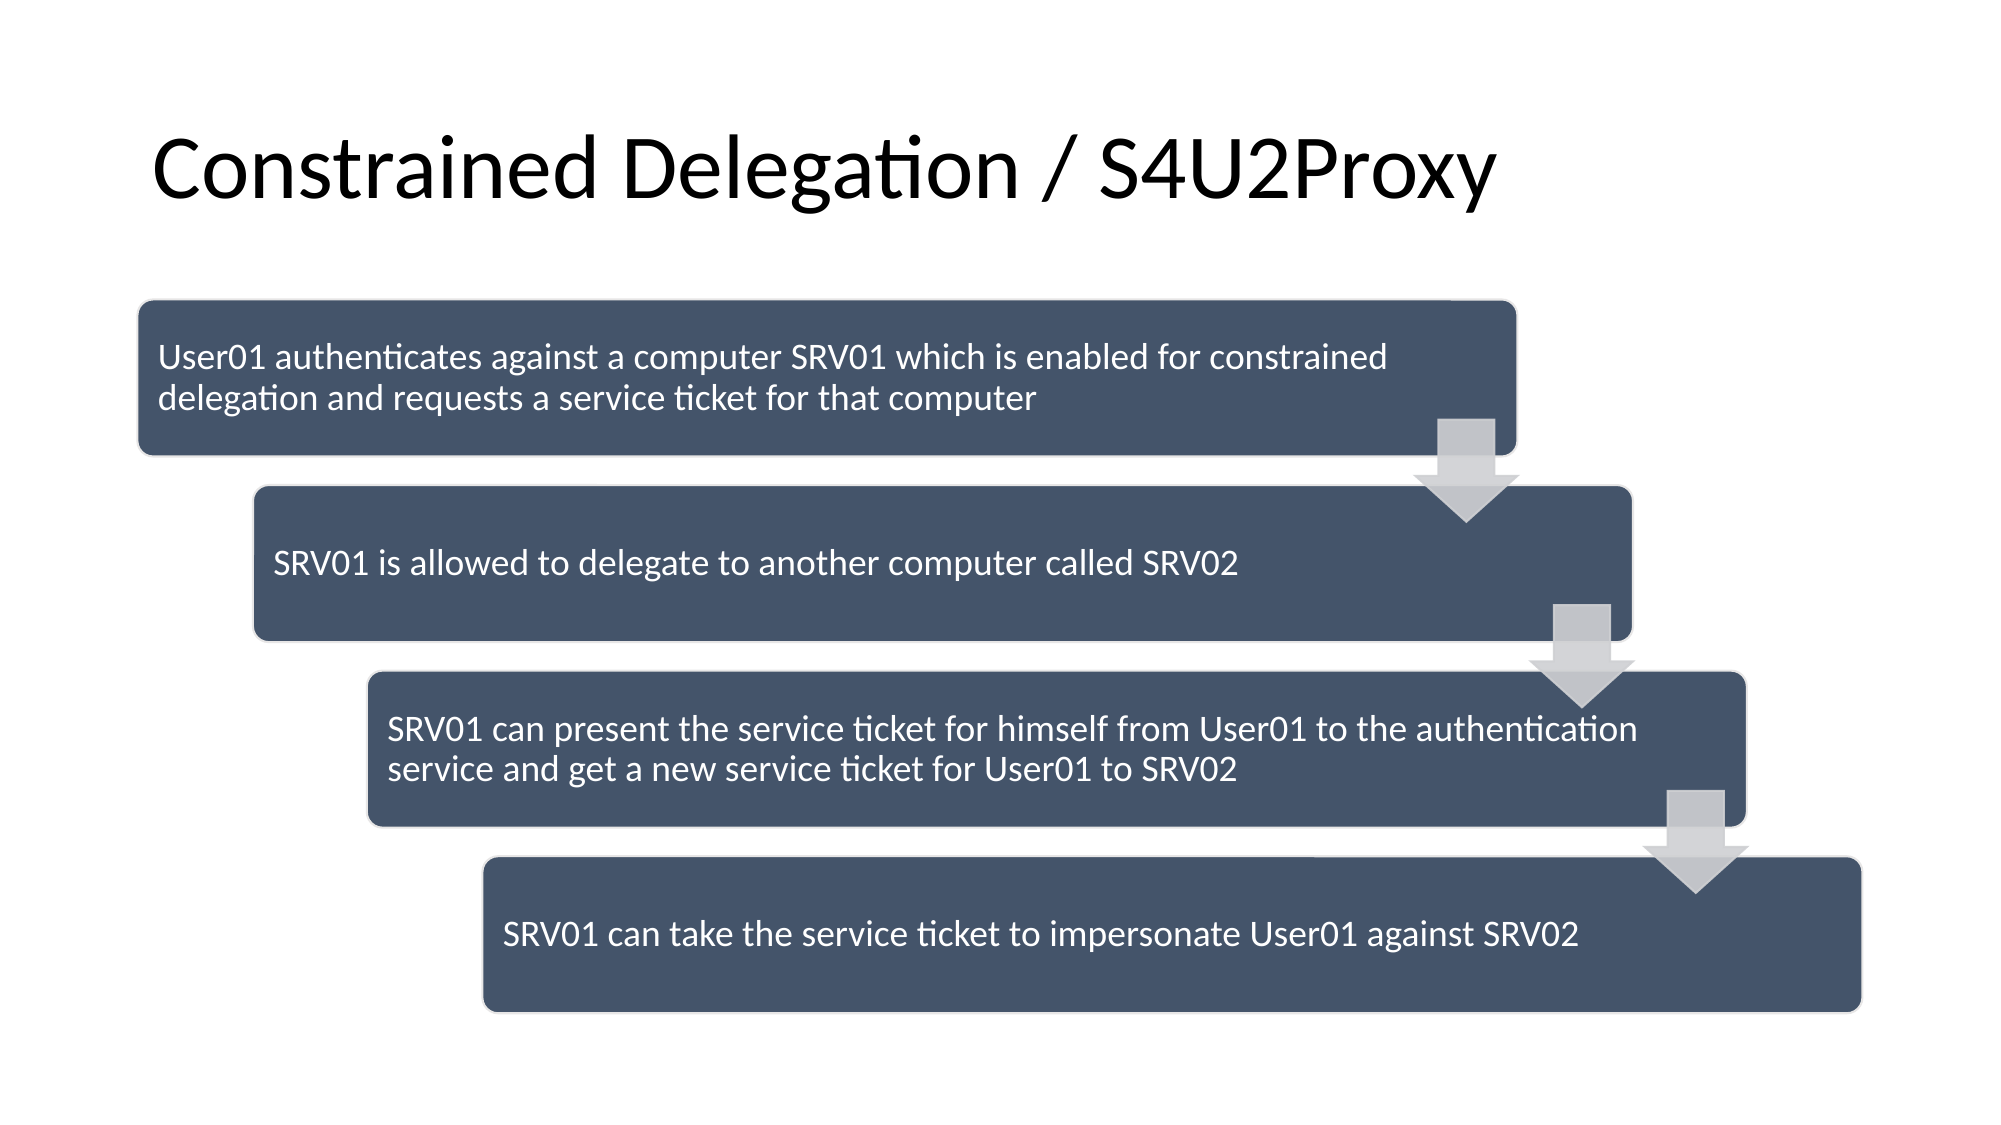

# Constrained Delegation / S4U2Proxy
User01 authenticates against a computer SRV01 which is enabled for constrained delegation and requests a service ticket for that computer
SRV01 is allowed to delegate to another computer called SRV02
SRV01 can present the service ticket for himself from User01 to the authentication service and get a new service ticket for User01 to SRV02
SRV01 can take the service ticket to impersonate User01 against SRV02